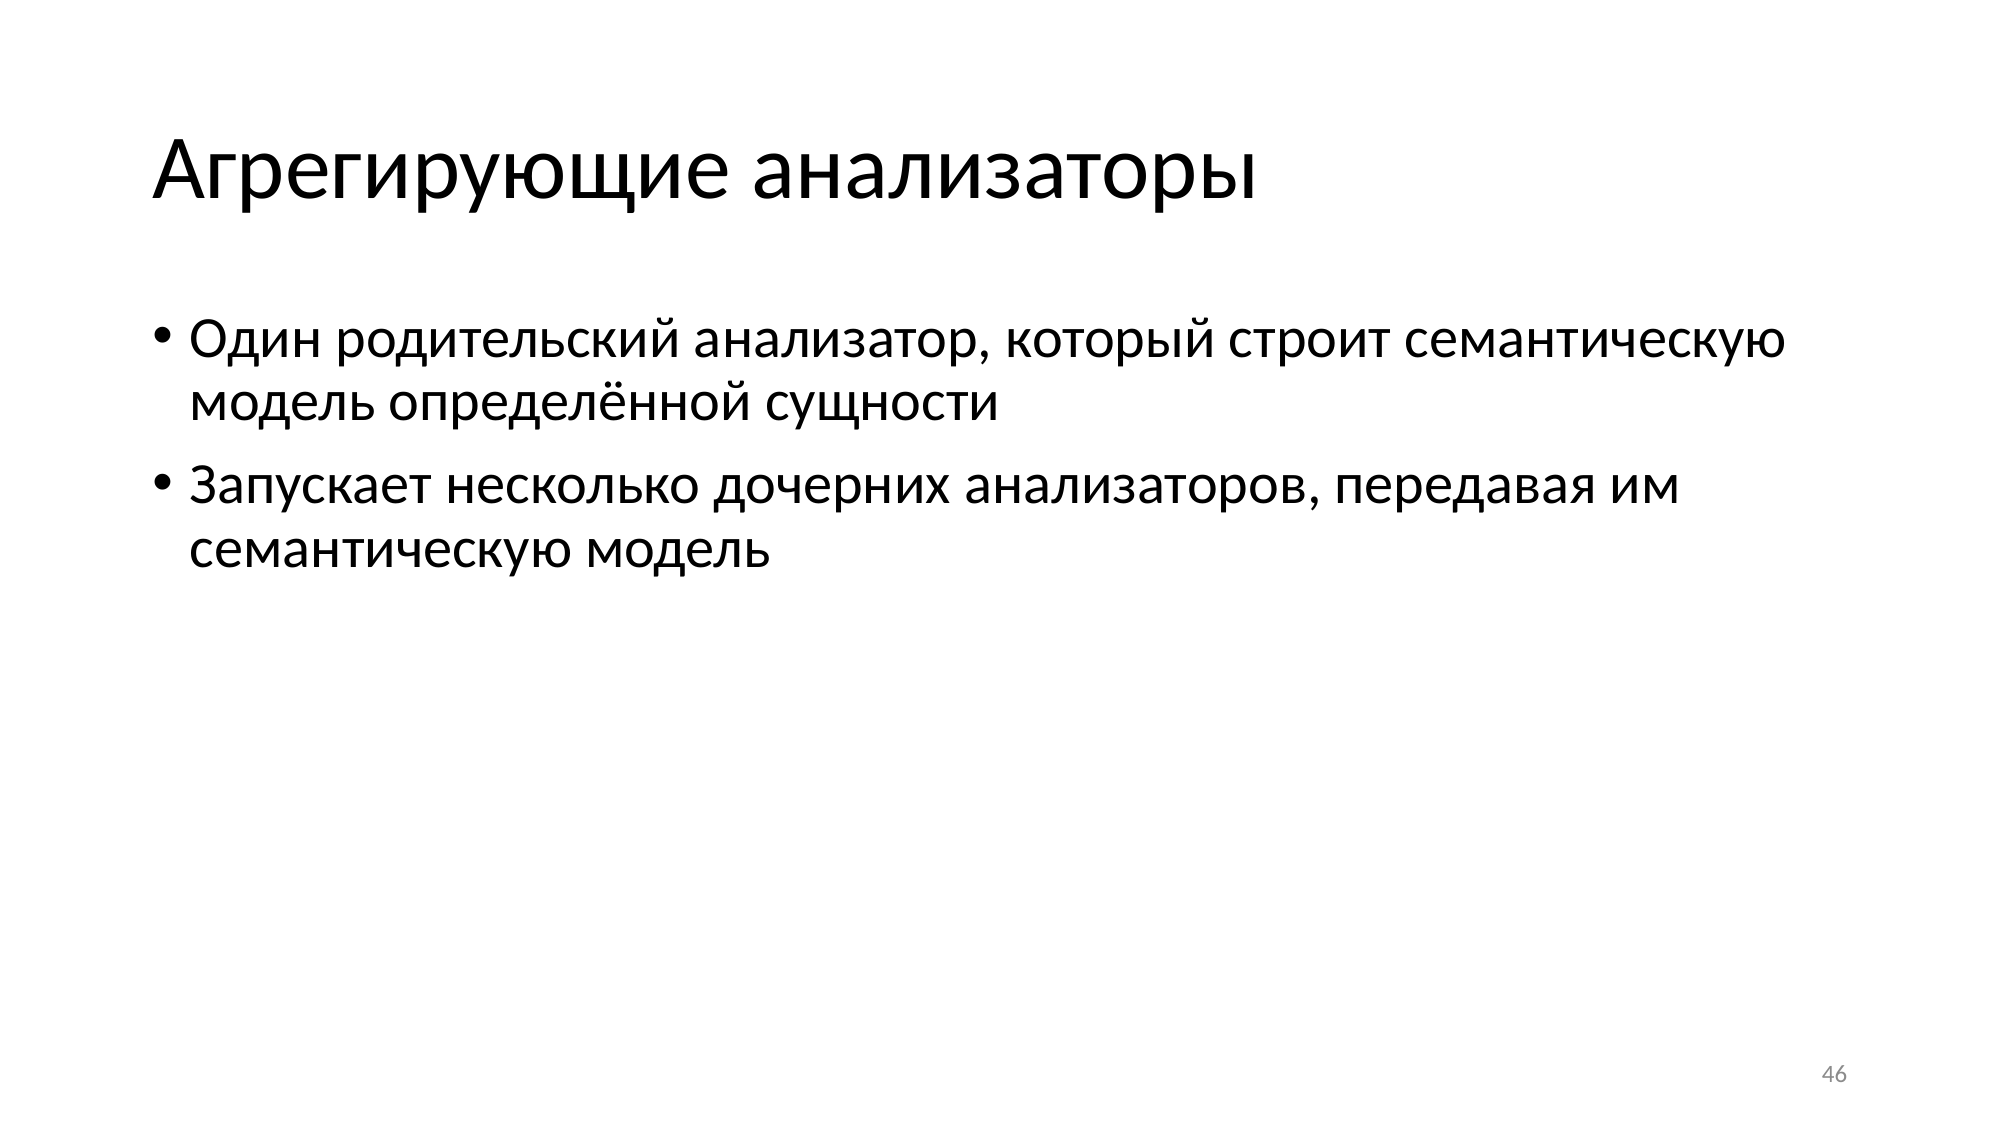

# Агрегирующие анализаторы
Один родительский анализатор, который строит семантическую модель определённой сущности
Запускает несколько дочерних анализаторов, передавая им семантическую модель
46